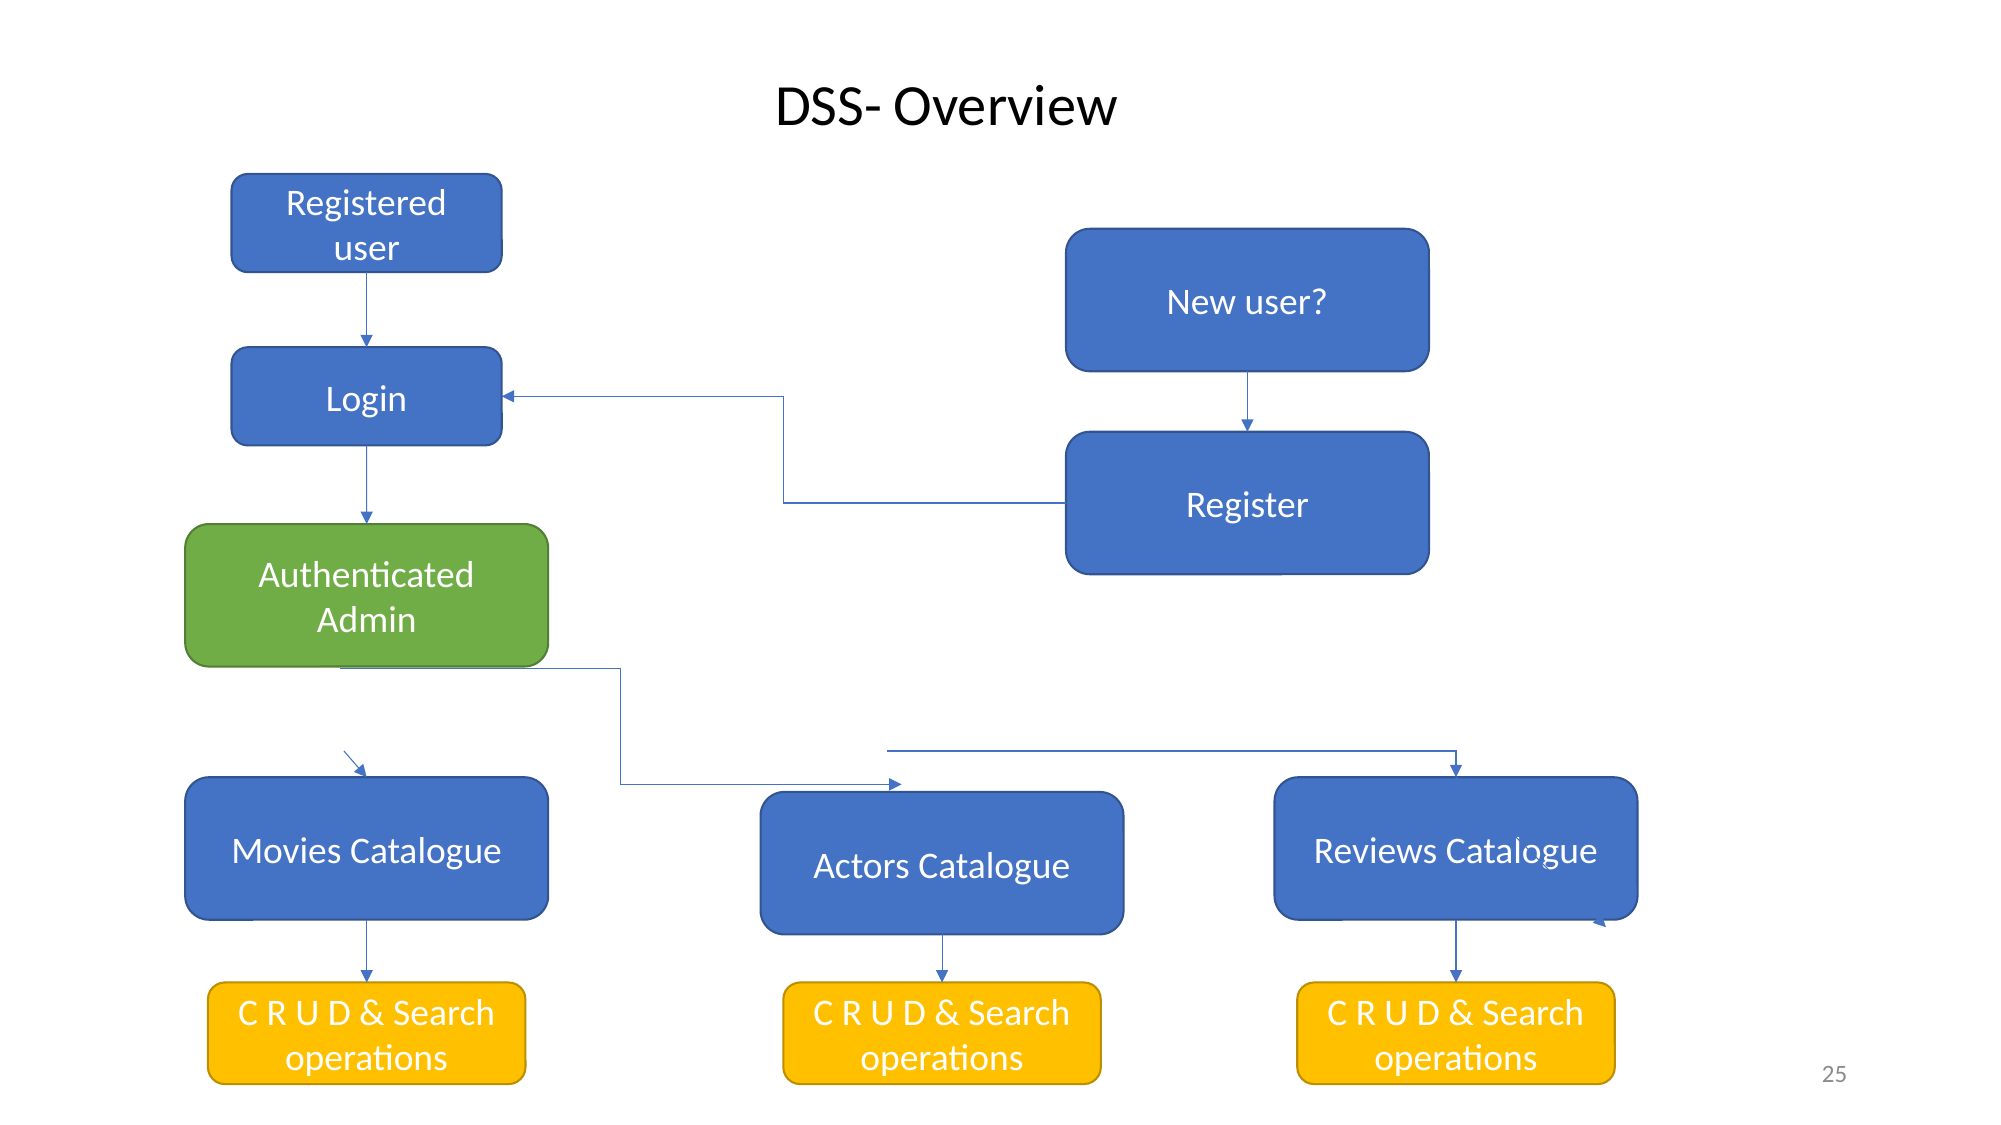

DSS- Overview
Registered user
New user?
Login
Register
Authenticated Admin
Movies Catalogue
Reviews Catalogue
Actors Catalogue
C R U D & Search operations
C R U D & Search operations
C R U D & Search operations
25